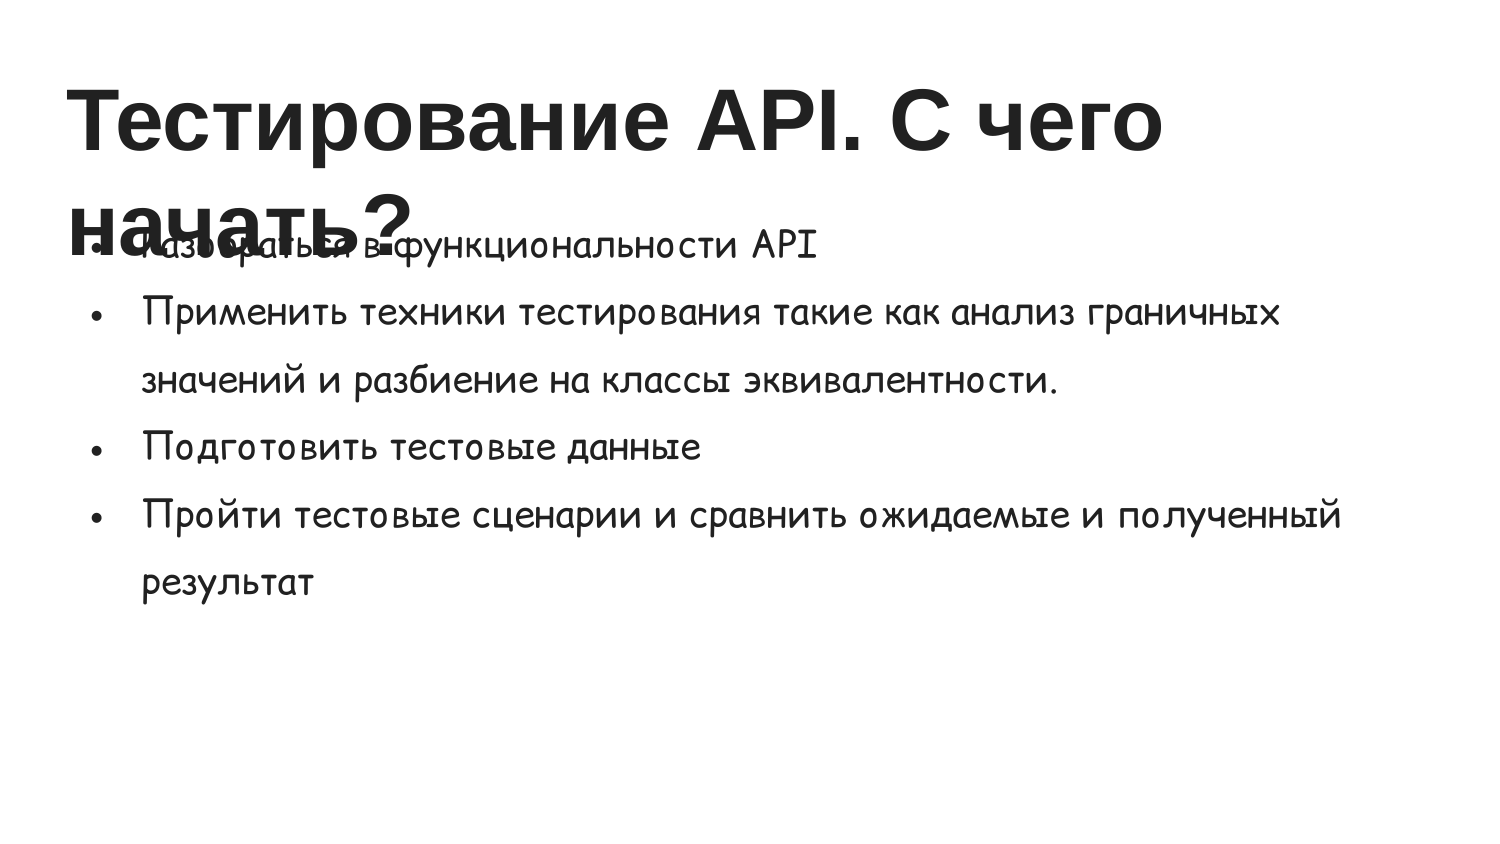

# Тестирование API. C чего начать?

Разобраться в функциональности API
Применить техники тестирования такие как анализ граничных значений и разбиение на классы эквивалентности.
Подготовить тестовые данные
Пройти тестовые сценарии и сравнить ожидаемые и полученный результат